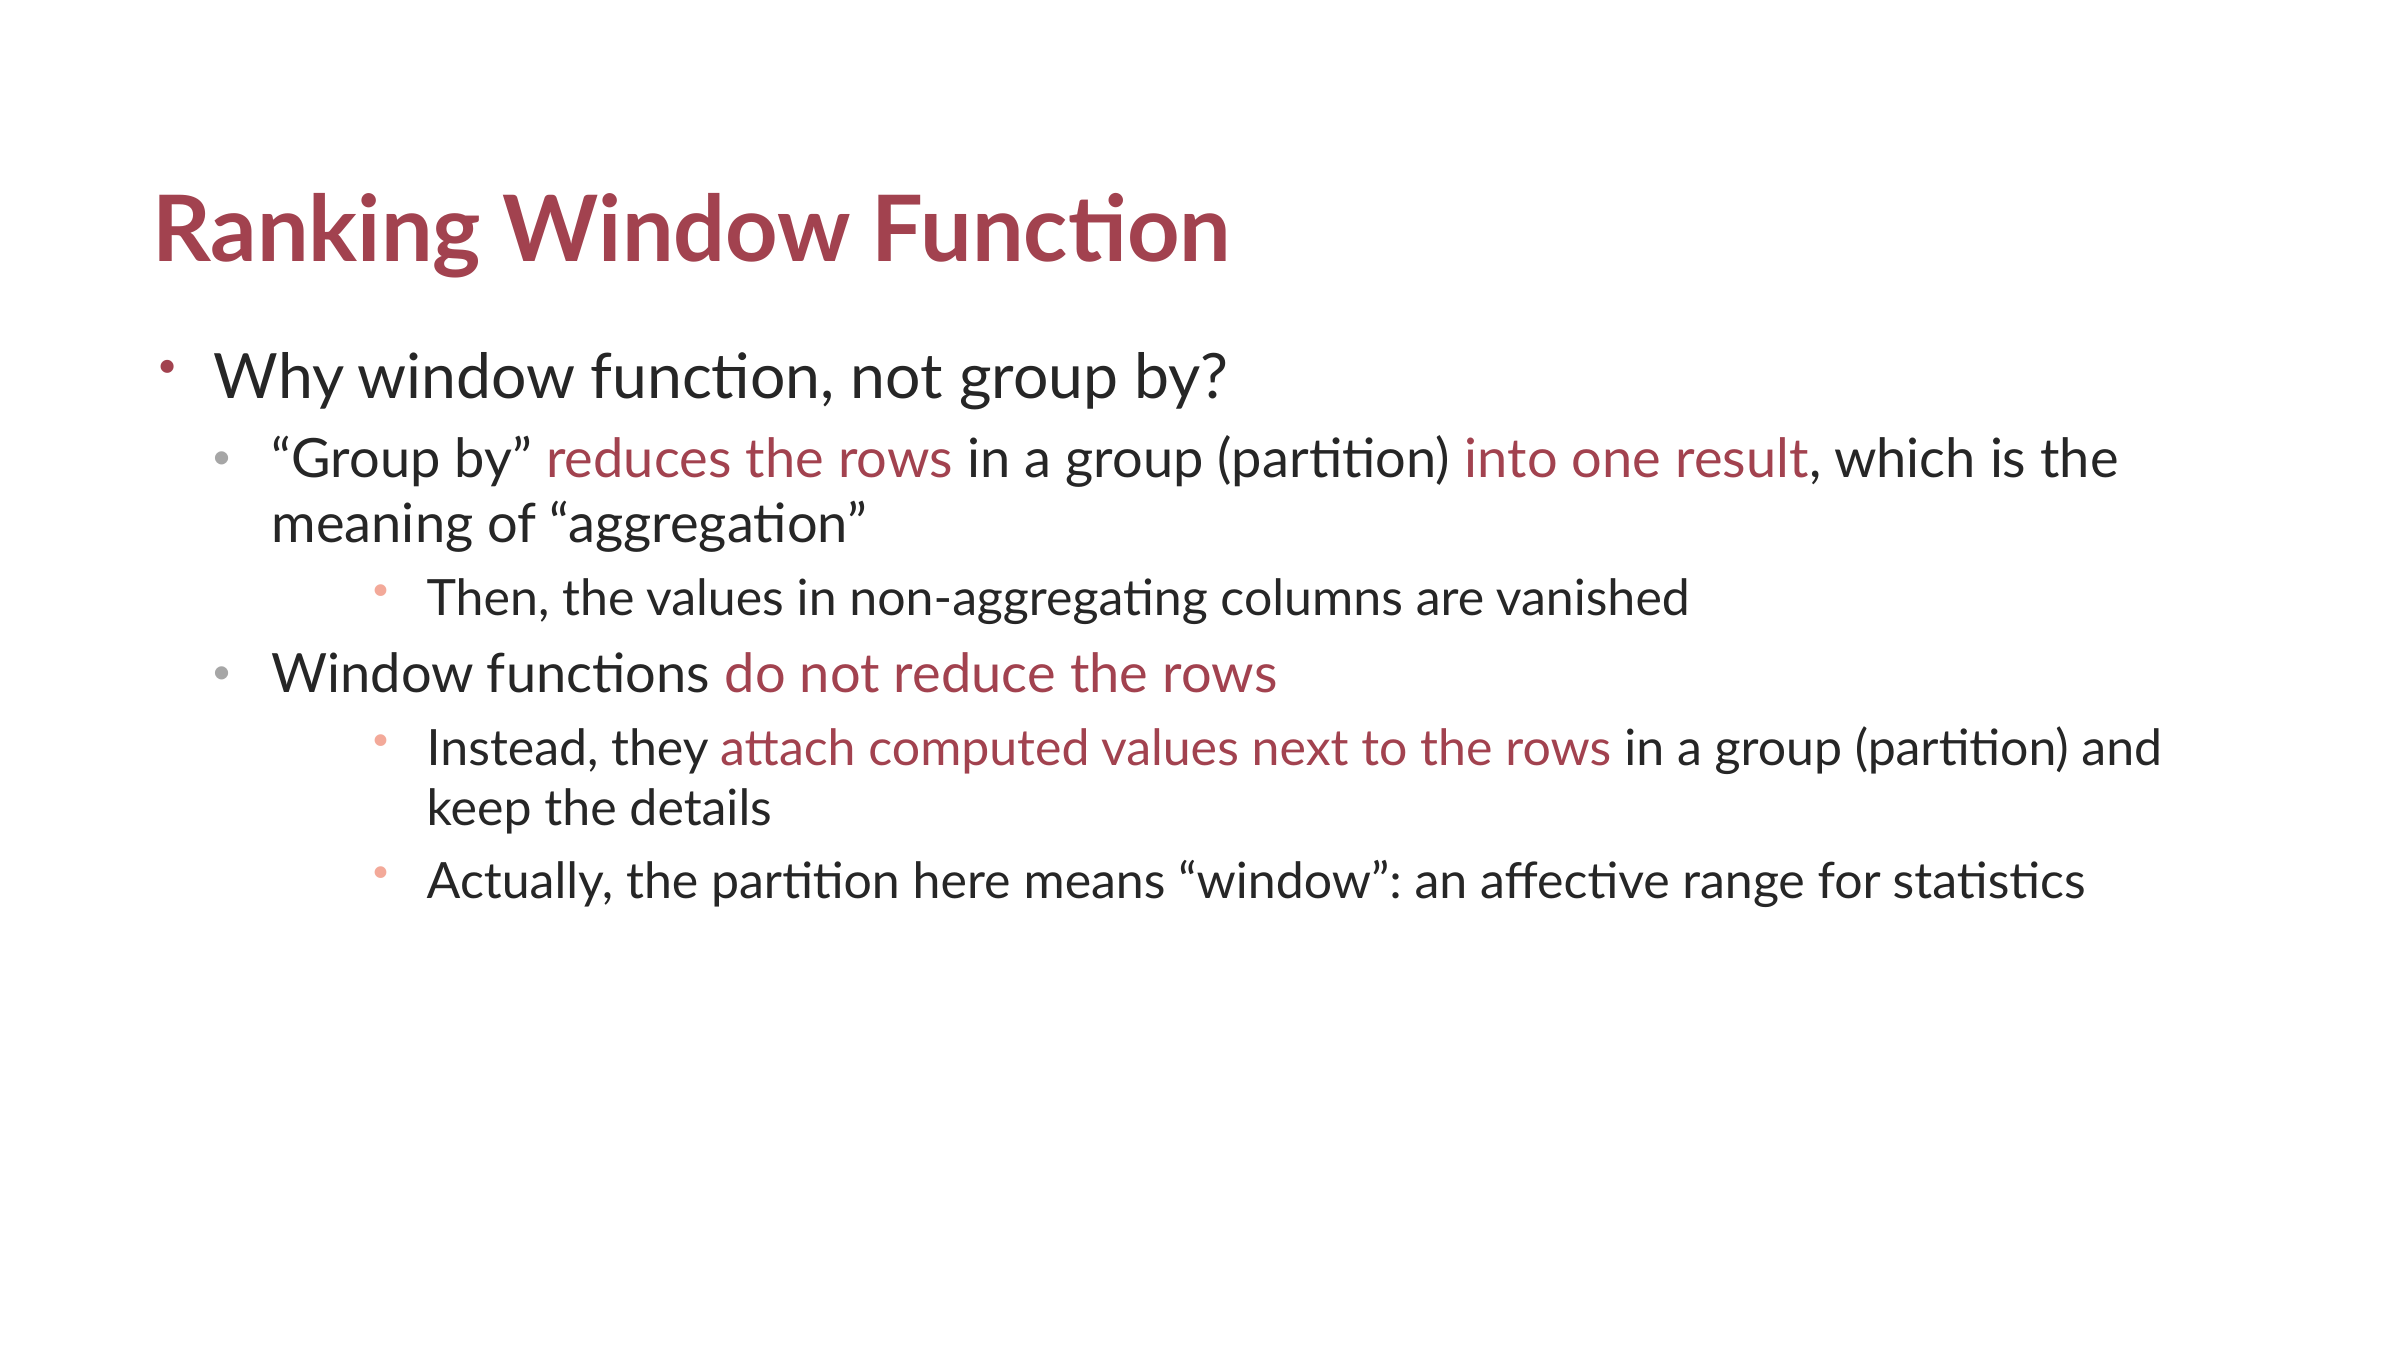

# Ranking Window Function
Why window function, not group by?
“Group by” reduces the rows in a group (partition) into one result, which is the meaning of “aggregation”
Then, the values in non-aggregating columns are vanished
Window functions do not reduce the rows
Instead, they attach computed values next to the rows in a group (partition) and keep the details
Actually, the partition here means “window”: an affective range for statistics